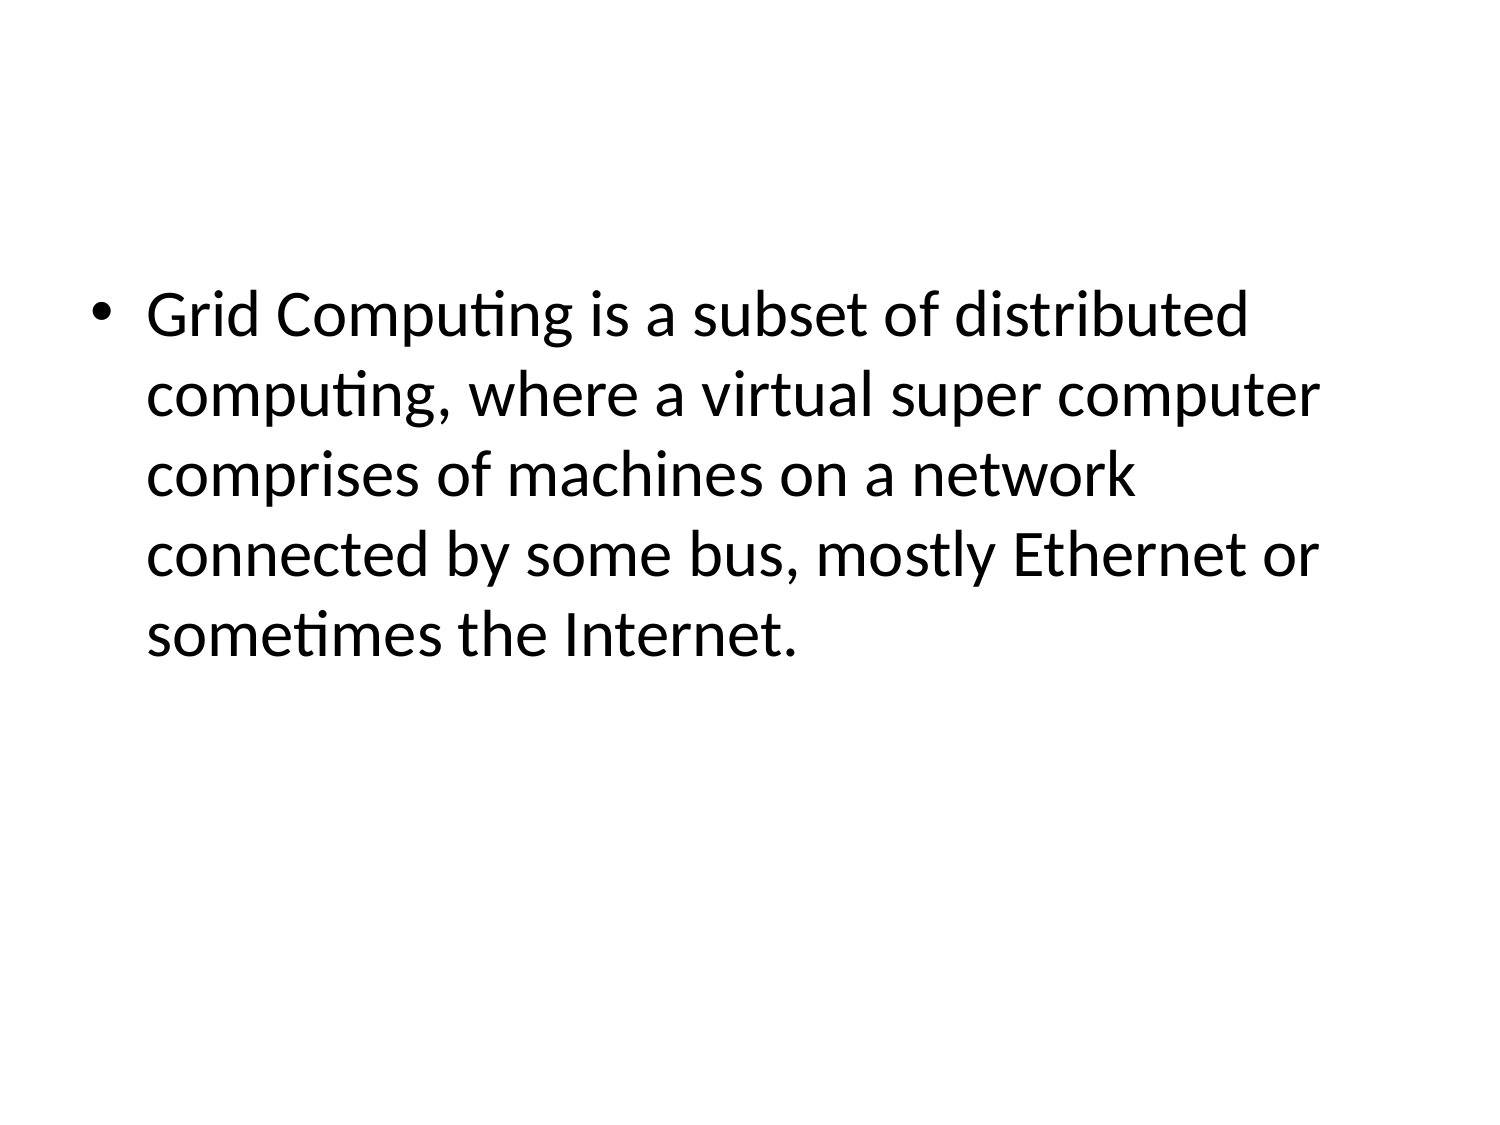

#
Grid Computing is a subset of distributed computing, where a virtual super computer comprises of machines on a network connected by some bus, mostly Ethernet or sometimes the Internet.